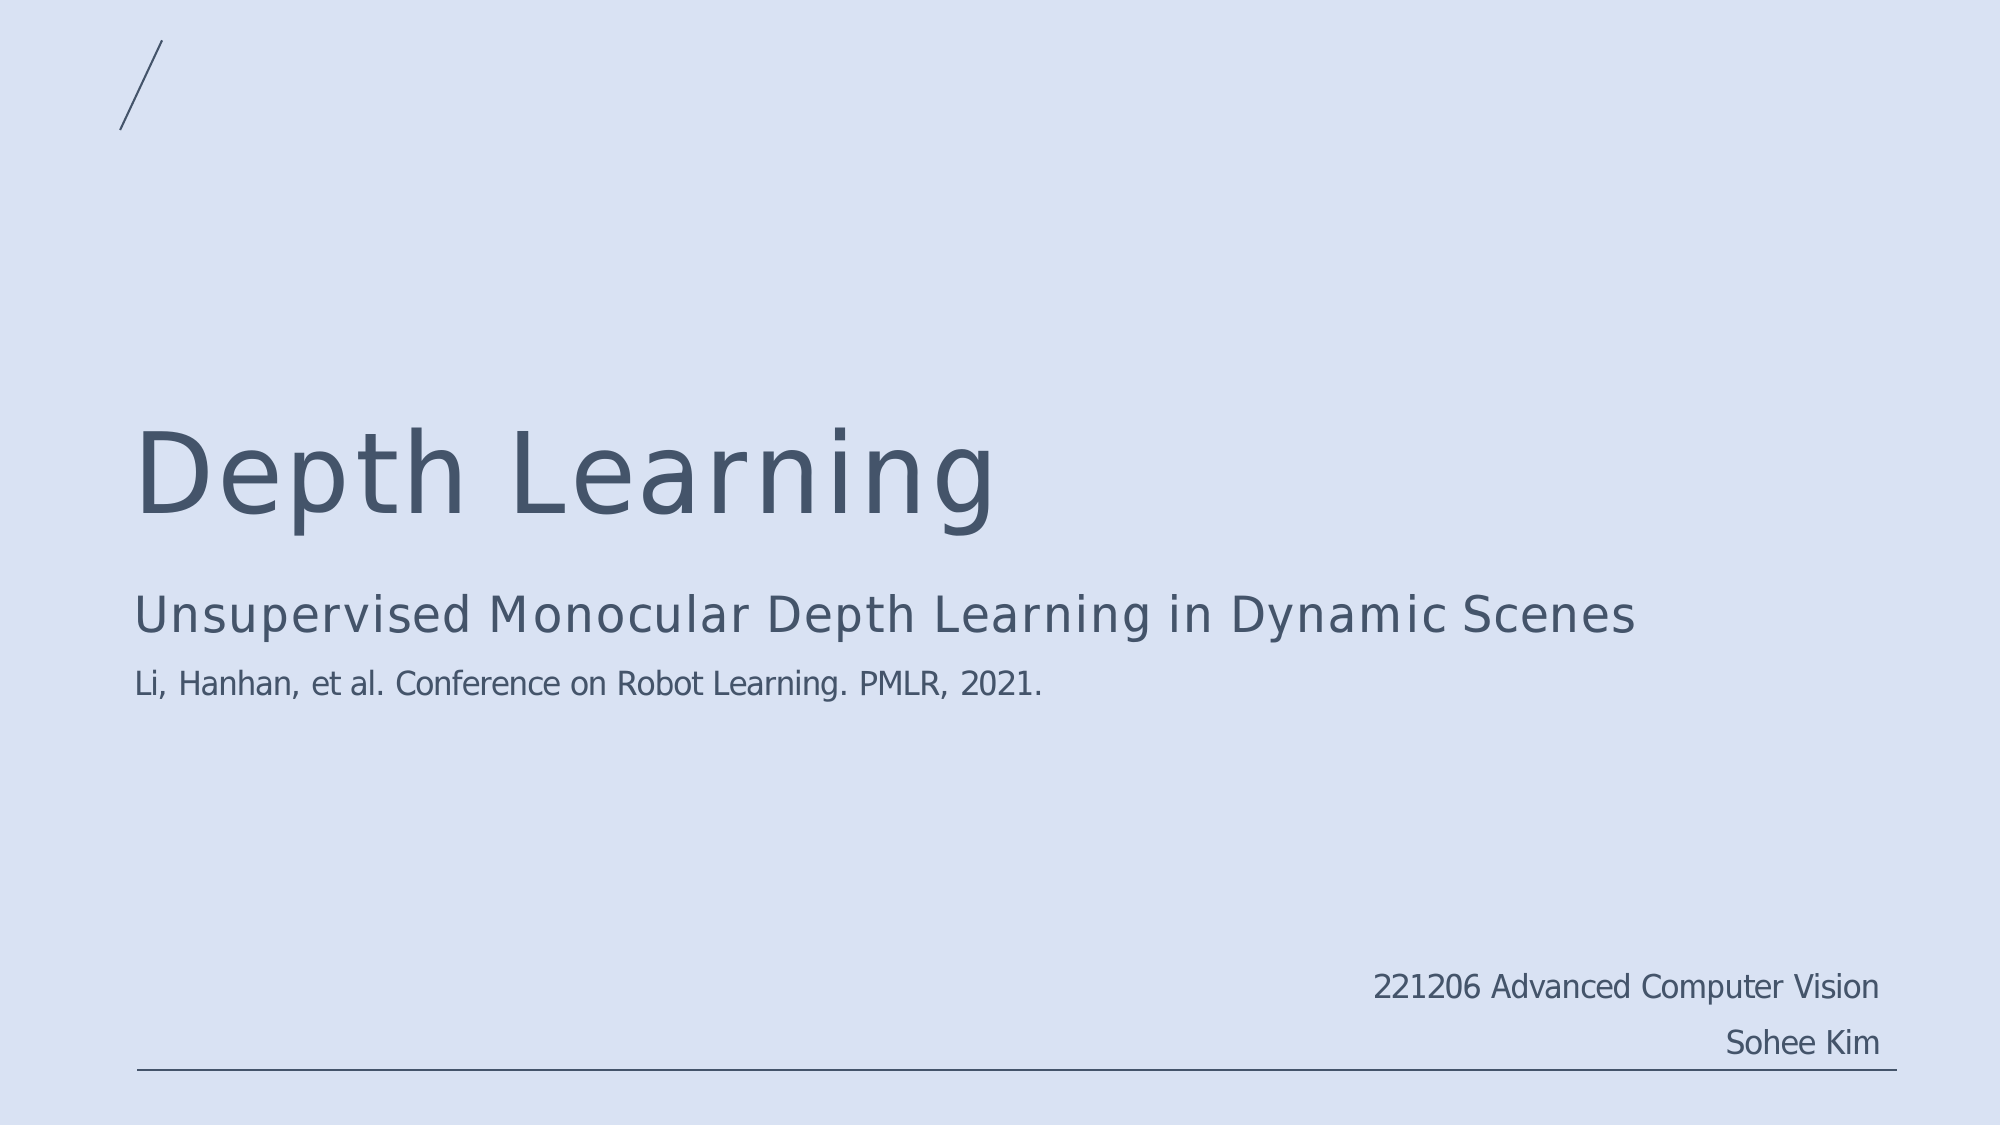

# Depth Learning
Unsupervised Monocular Depth Learning in Dynamic Scenes
Li, Hanhan, et al. Conference on Robot Learning. PMLR, 2021.
221206 Advanced Computer Vision
Sohee Kim